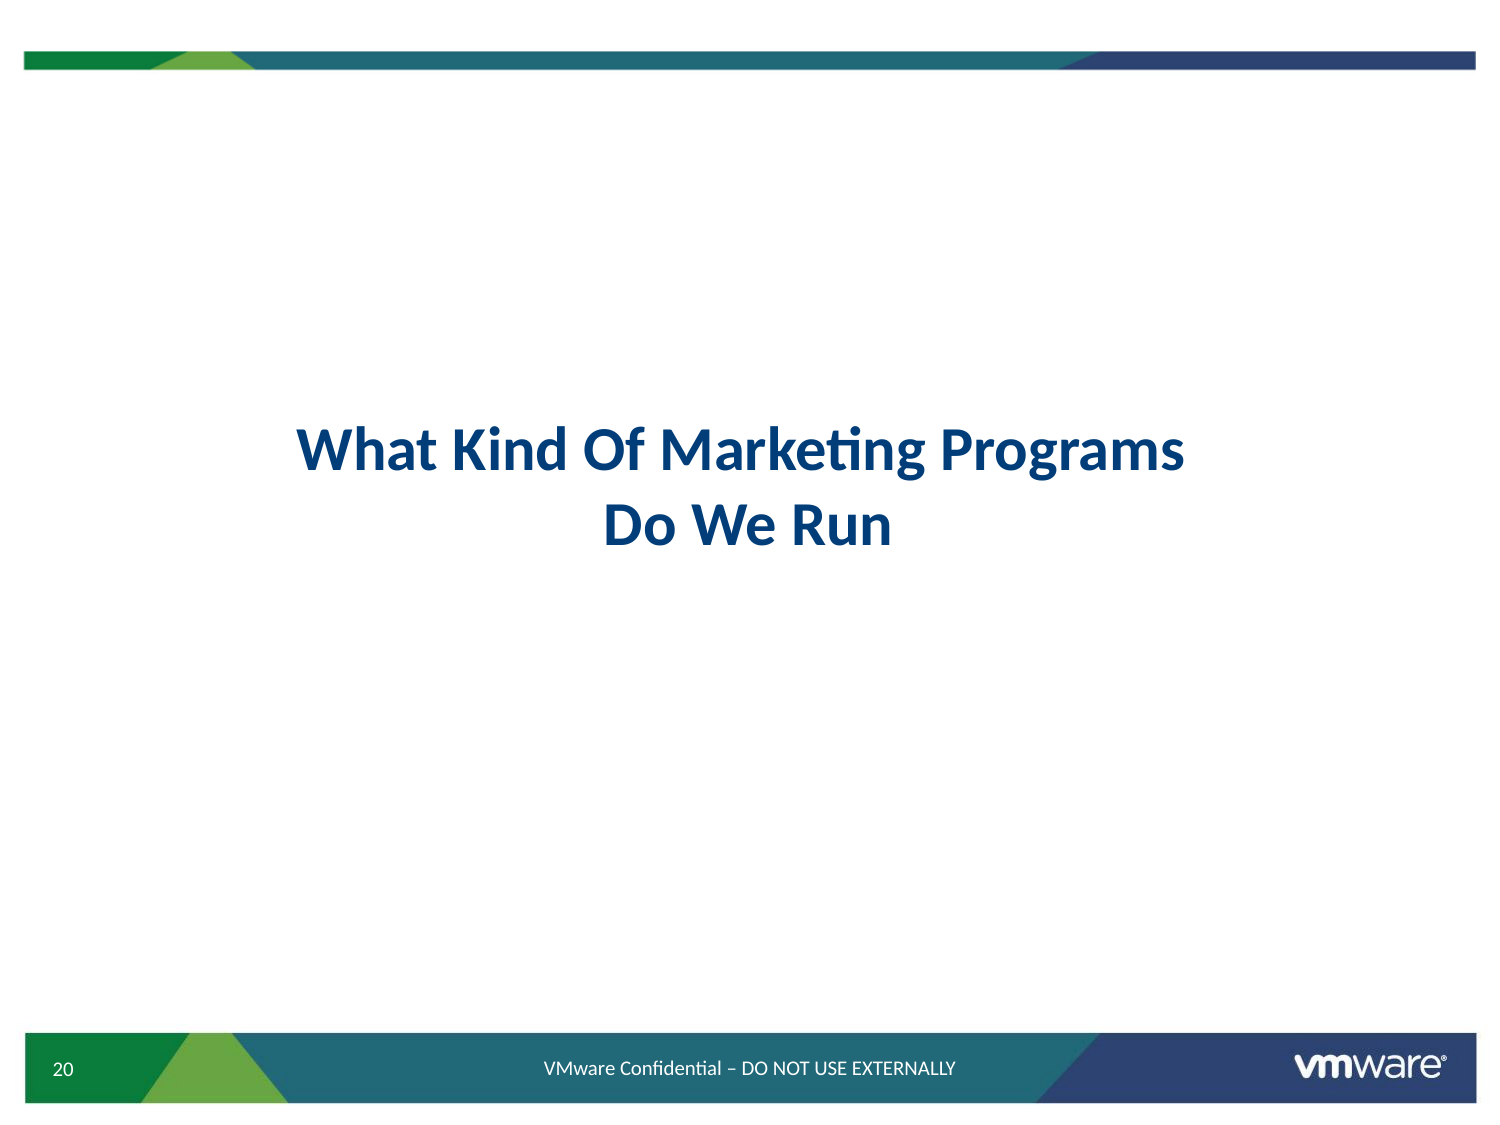

# What Kind Of Marketing Programs Do We Run